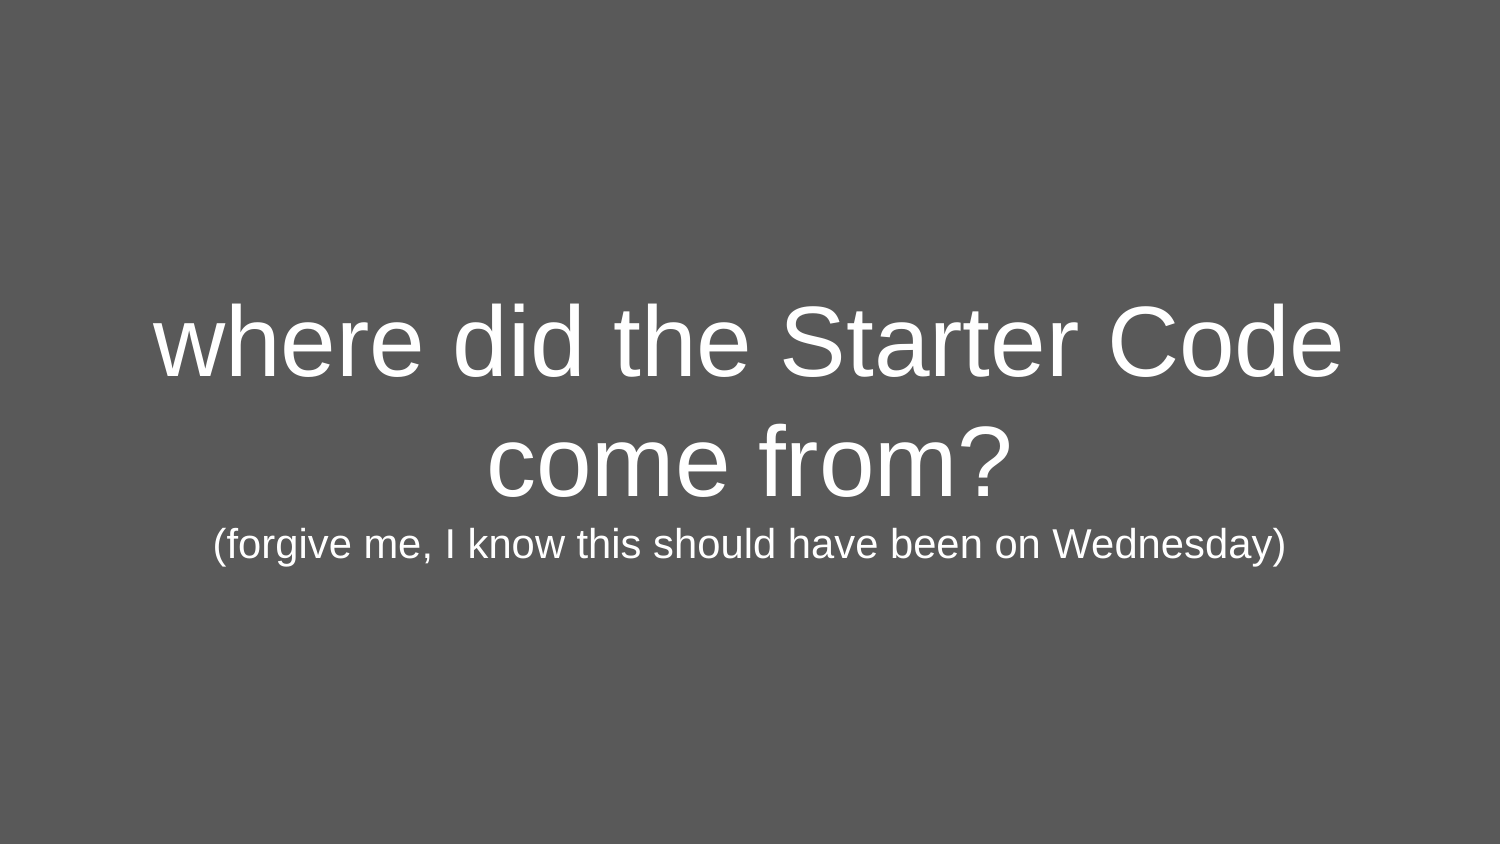

# where did the Starter Code come from? (forgive me, I know this should have been on Wednesday)